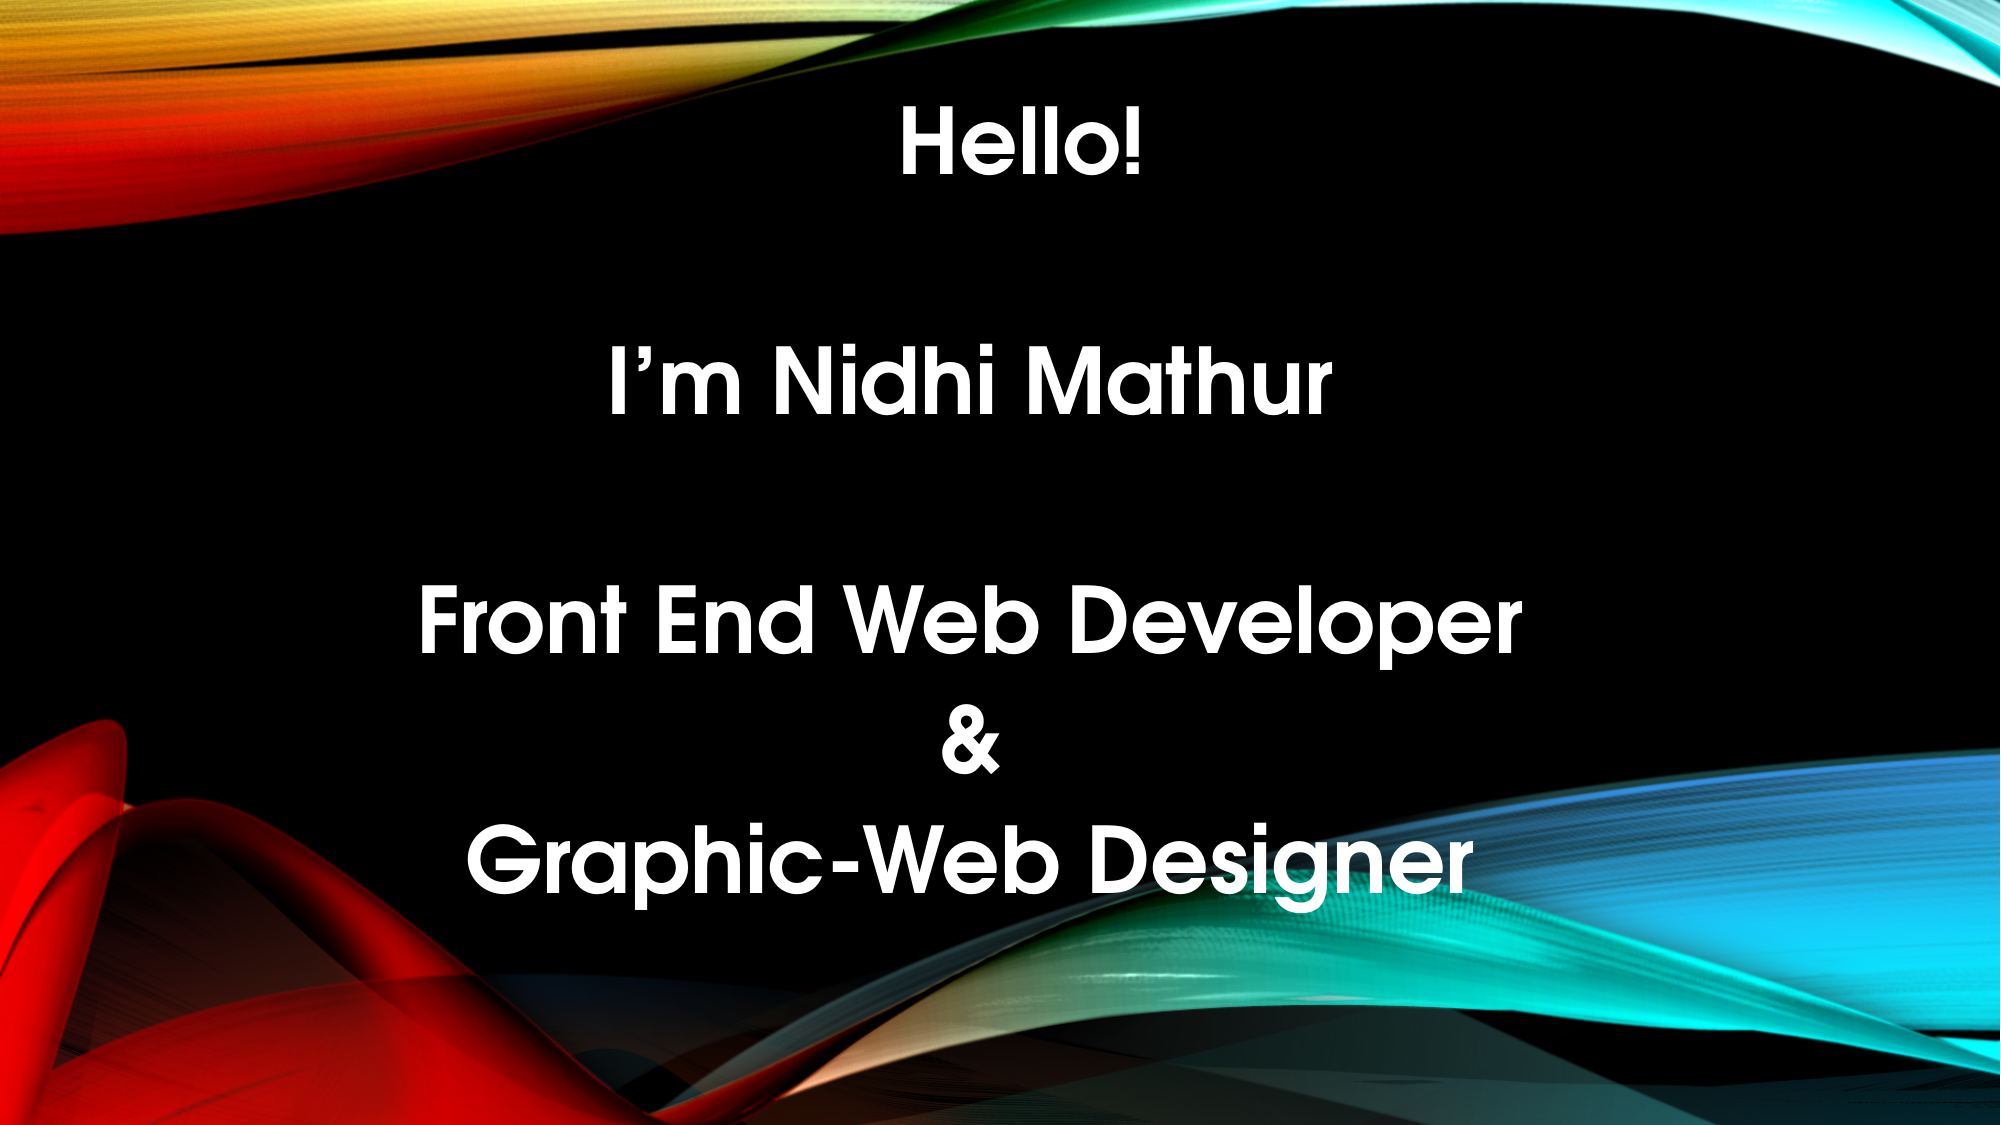

Hello!

I’m Nidhi Mathur

Front End Web Developer
&
Graphic-Web Designer